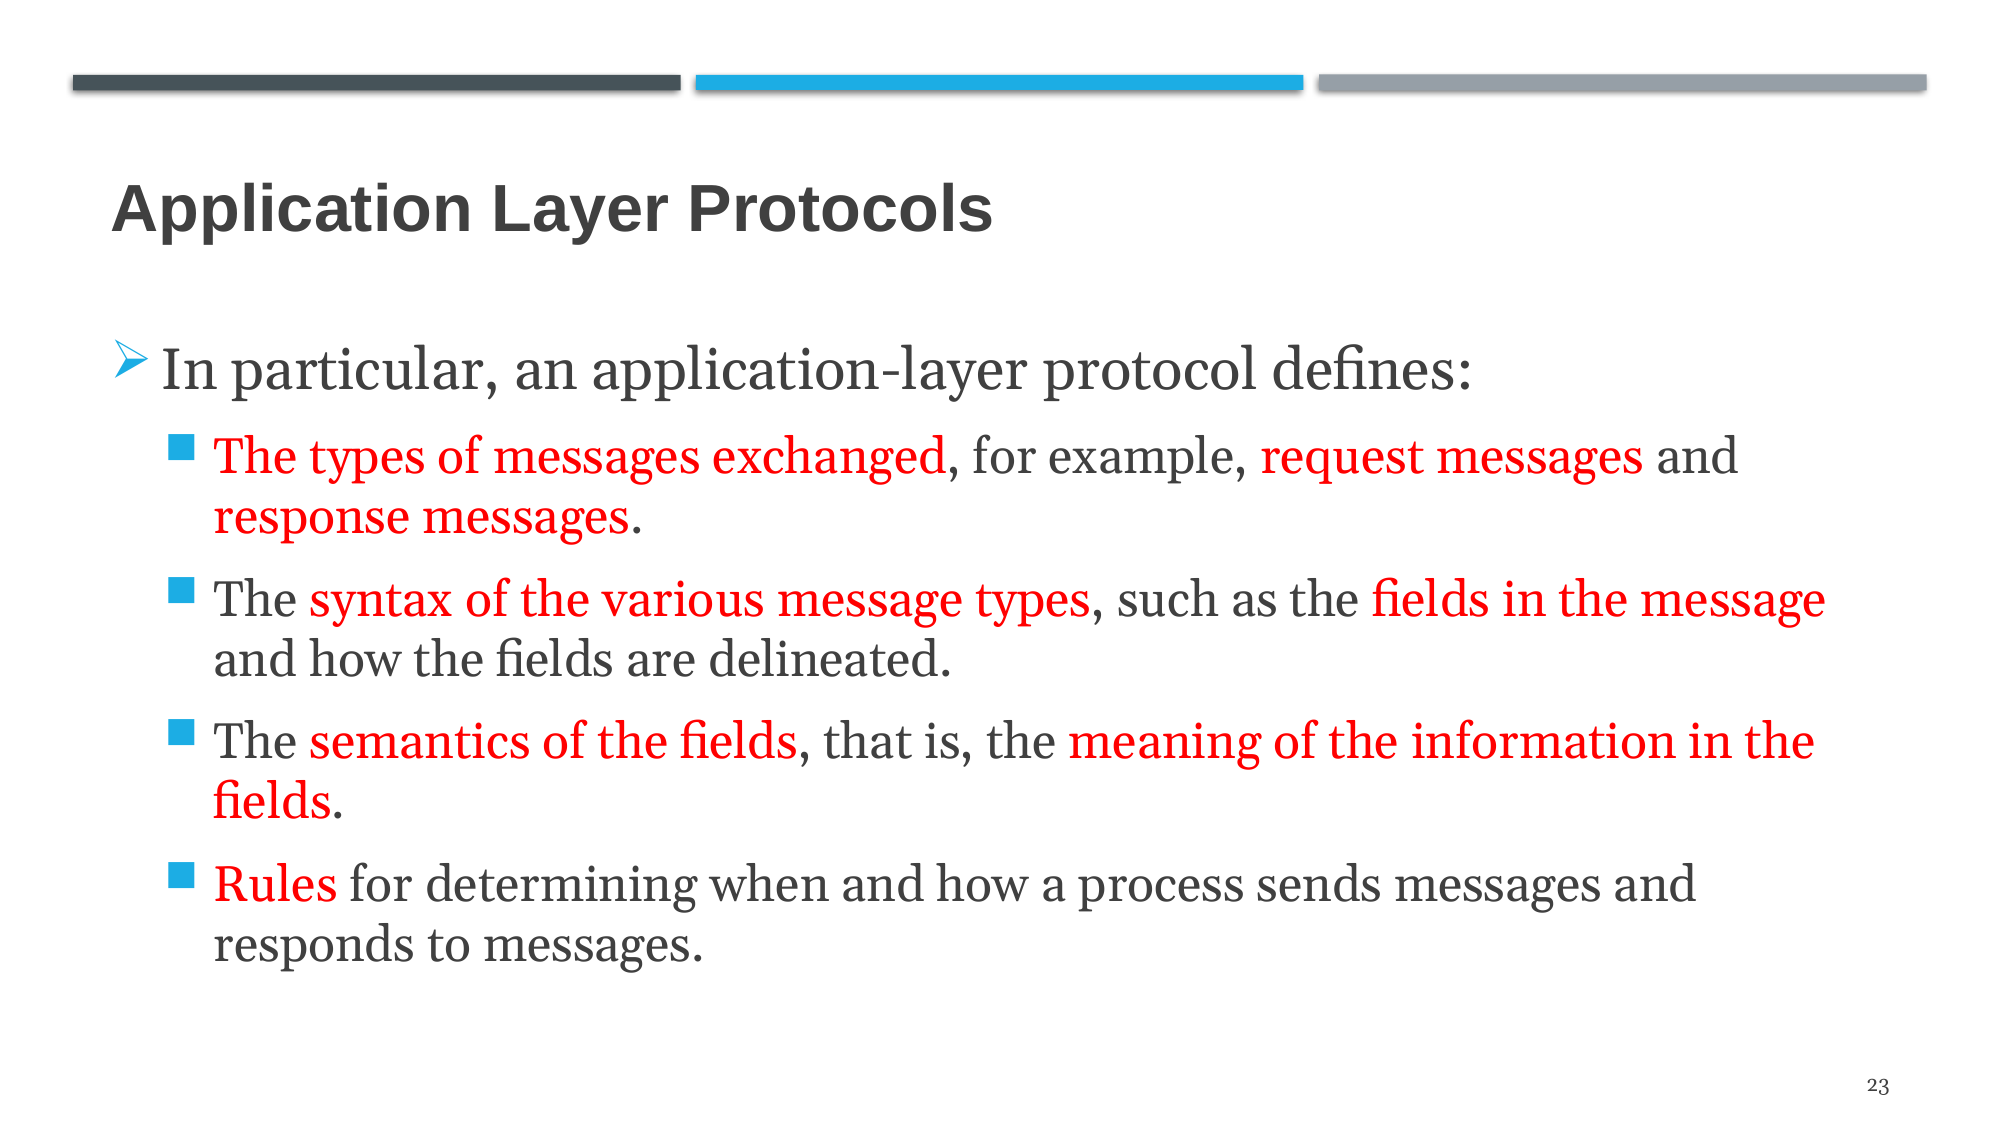

# Application Layer Protocols
In particular, an application-layer protocol defines:
The types of messages exchanged, for example, request messages and response messages.
The syntax of the various message types, such as the fields in the message and how the fields are delineated.
The semantics of the fields, that is, the meaning of the information in the fields.
Rules for determining when and how a process sends messages and responds to messages.
23